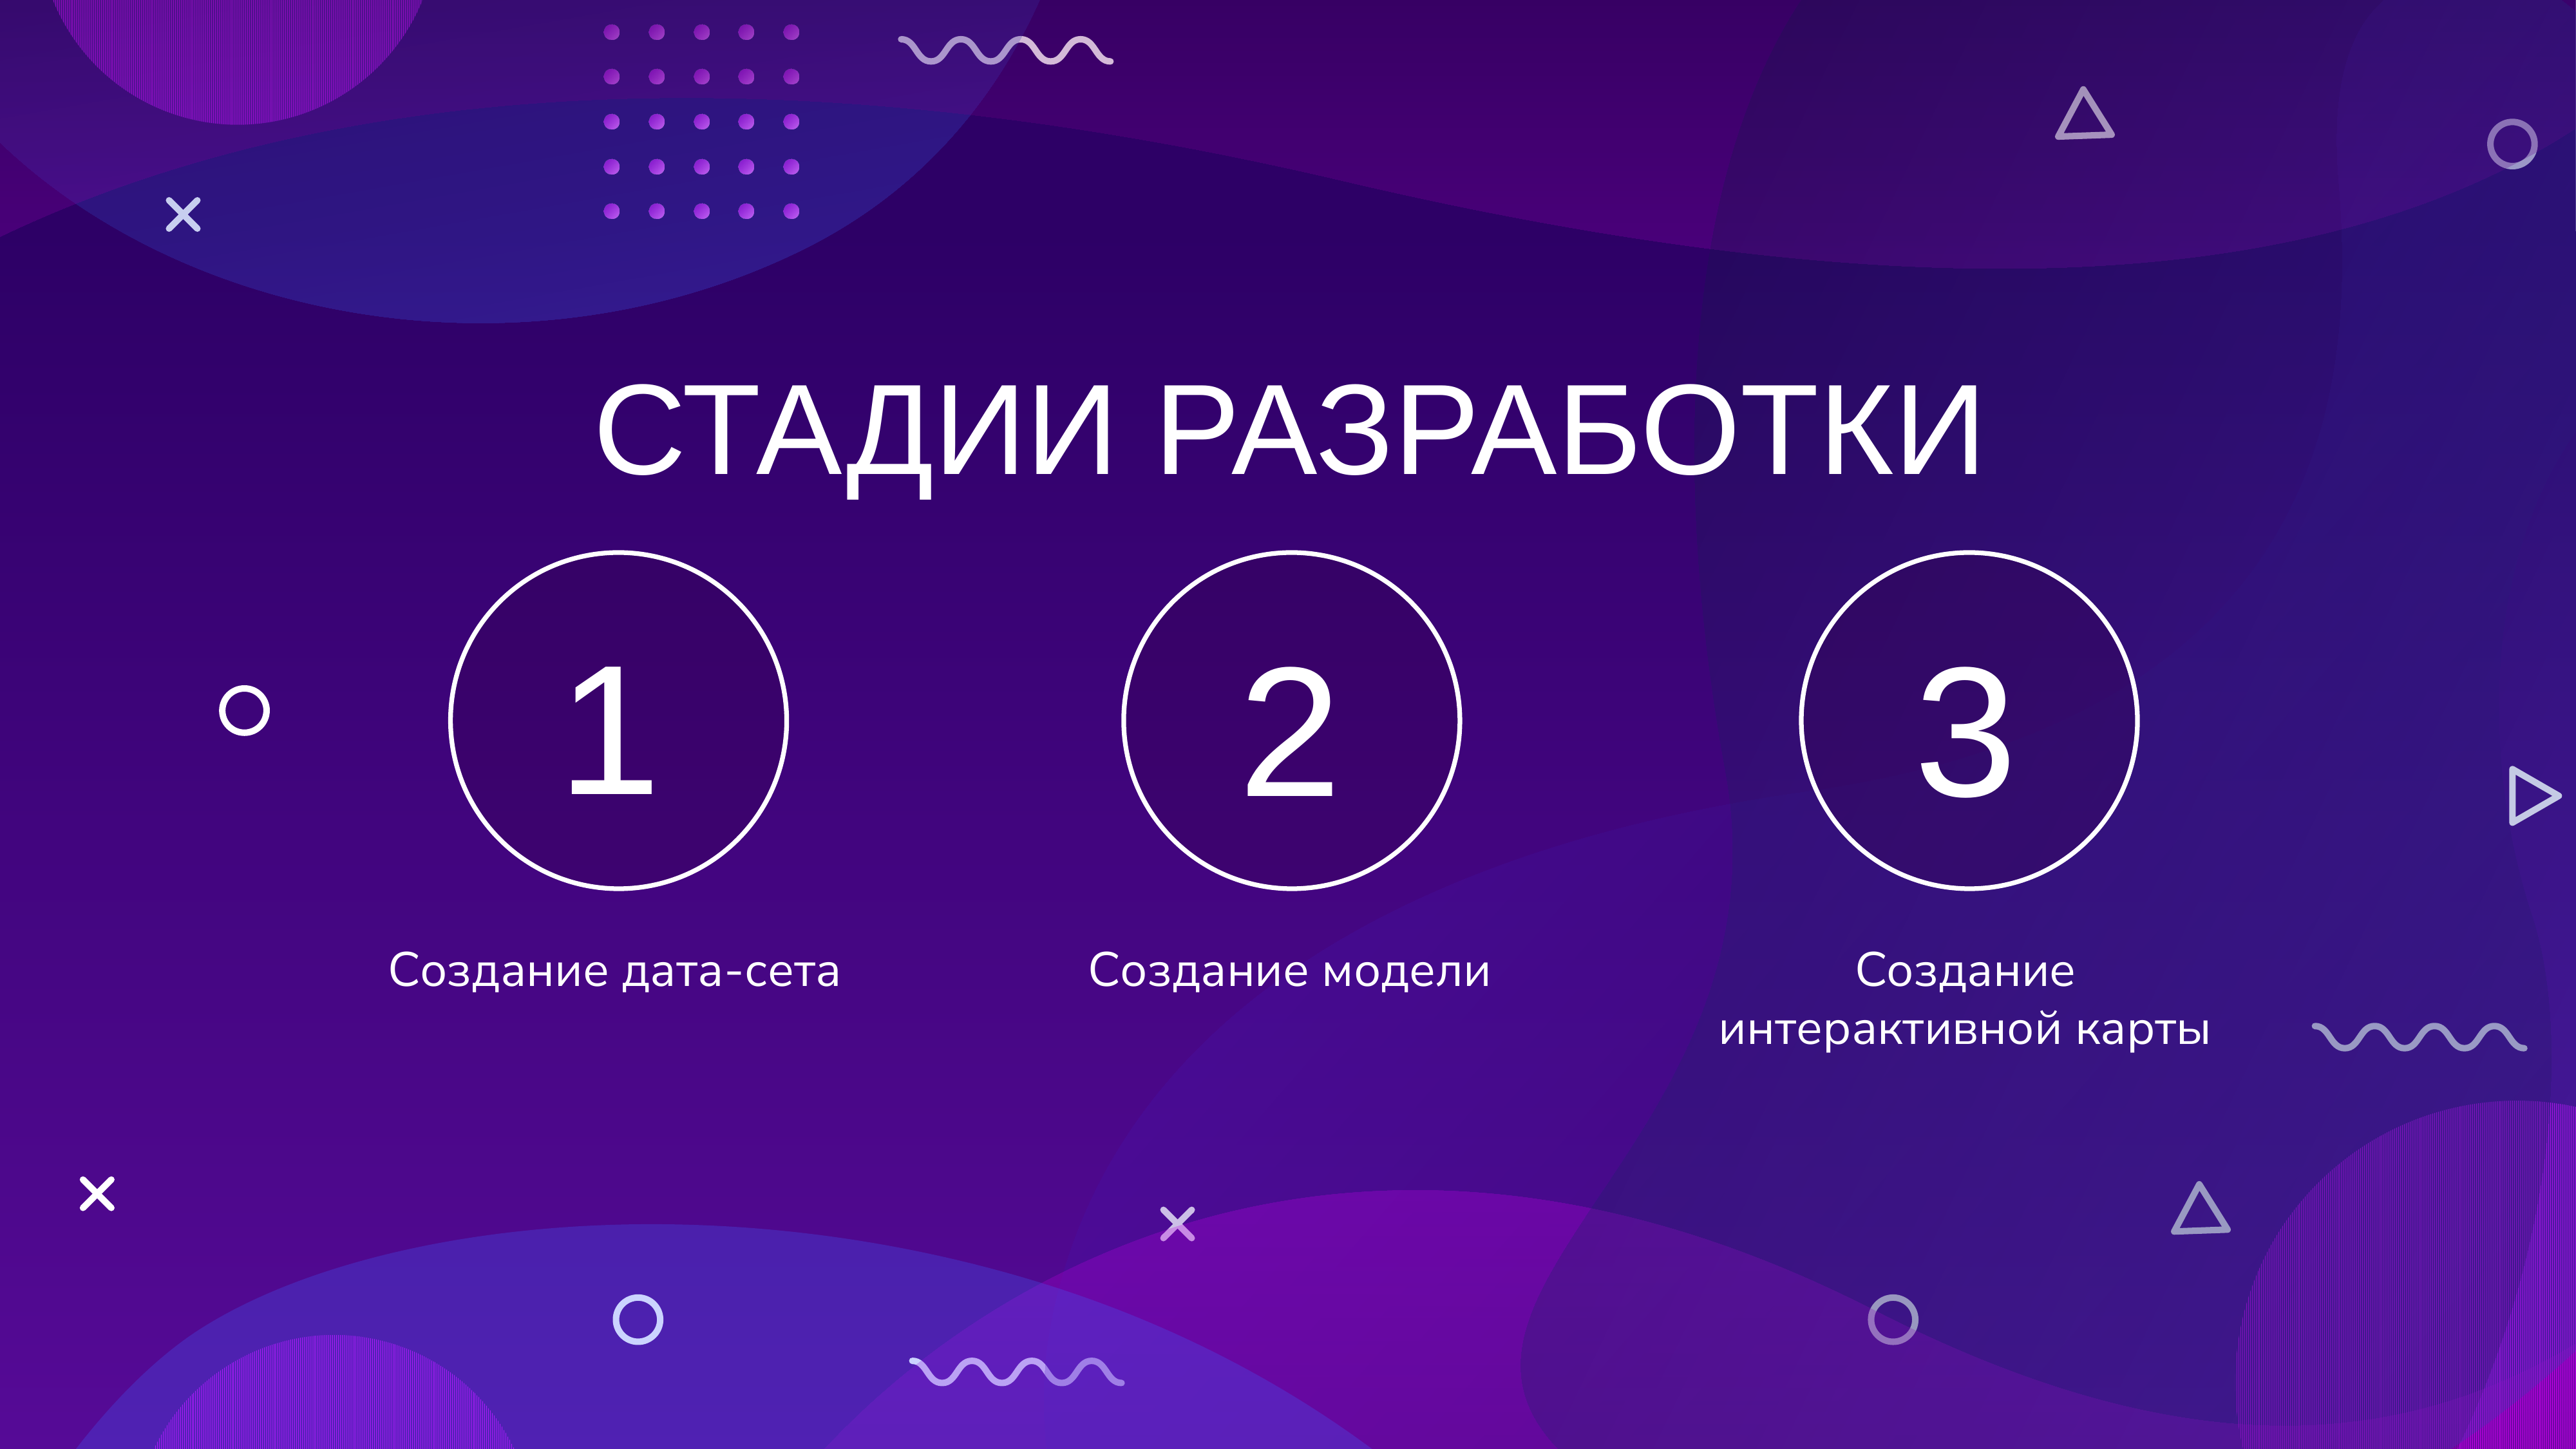

Стадии разработки

1
Создание дата-сета

2
Создание модели

3
Создание интерактивной карты